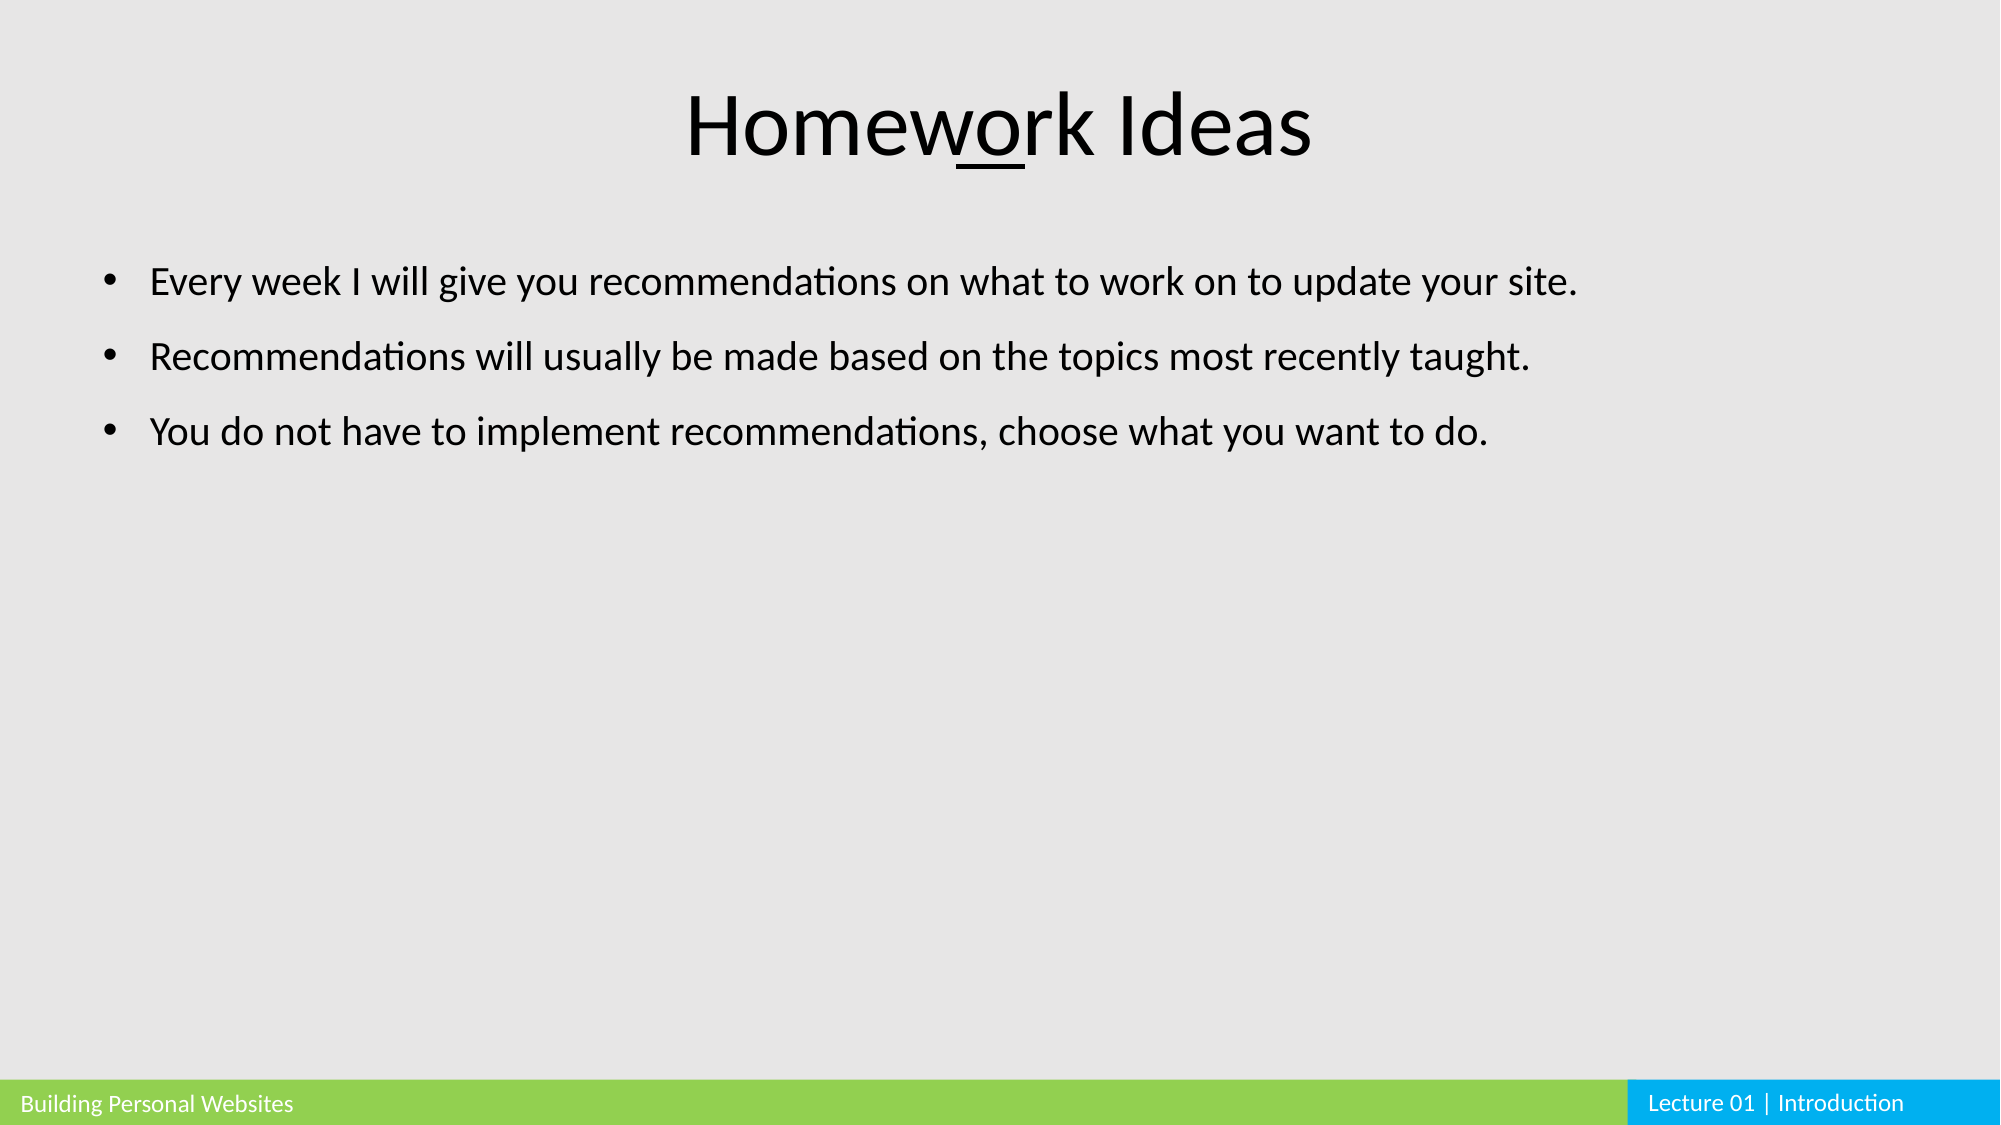

Homework Ideas
Every week I will give you recommendations on what to work on to update your site.
Recommendations will usually be made based on the topics most recently taught.
You do not have to implement recommendations, choose what you want to do.
Lecture 01 | Introduction

Building Personal Websites